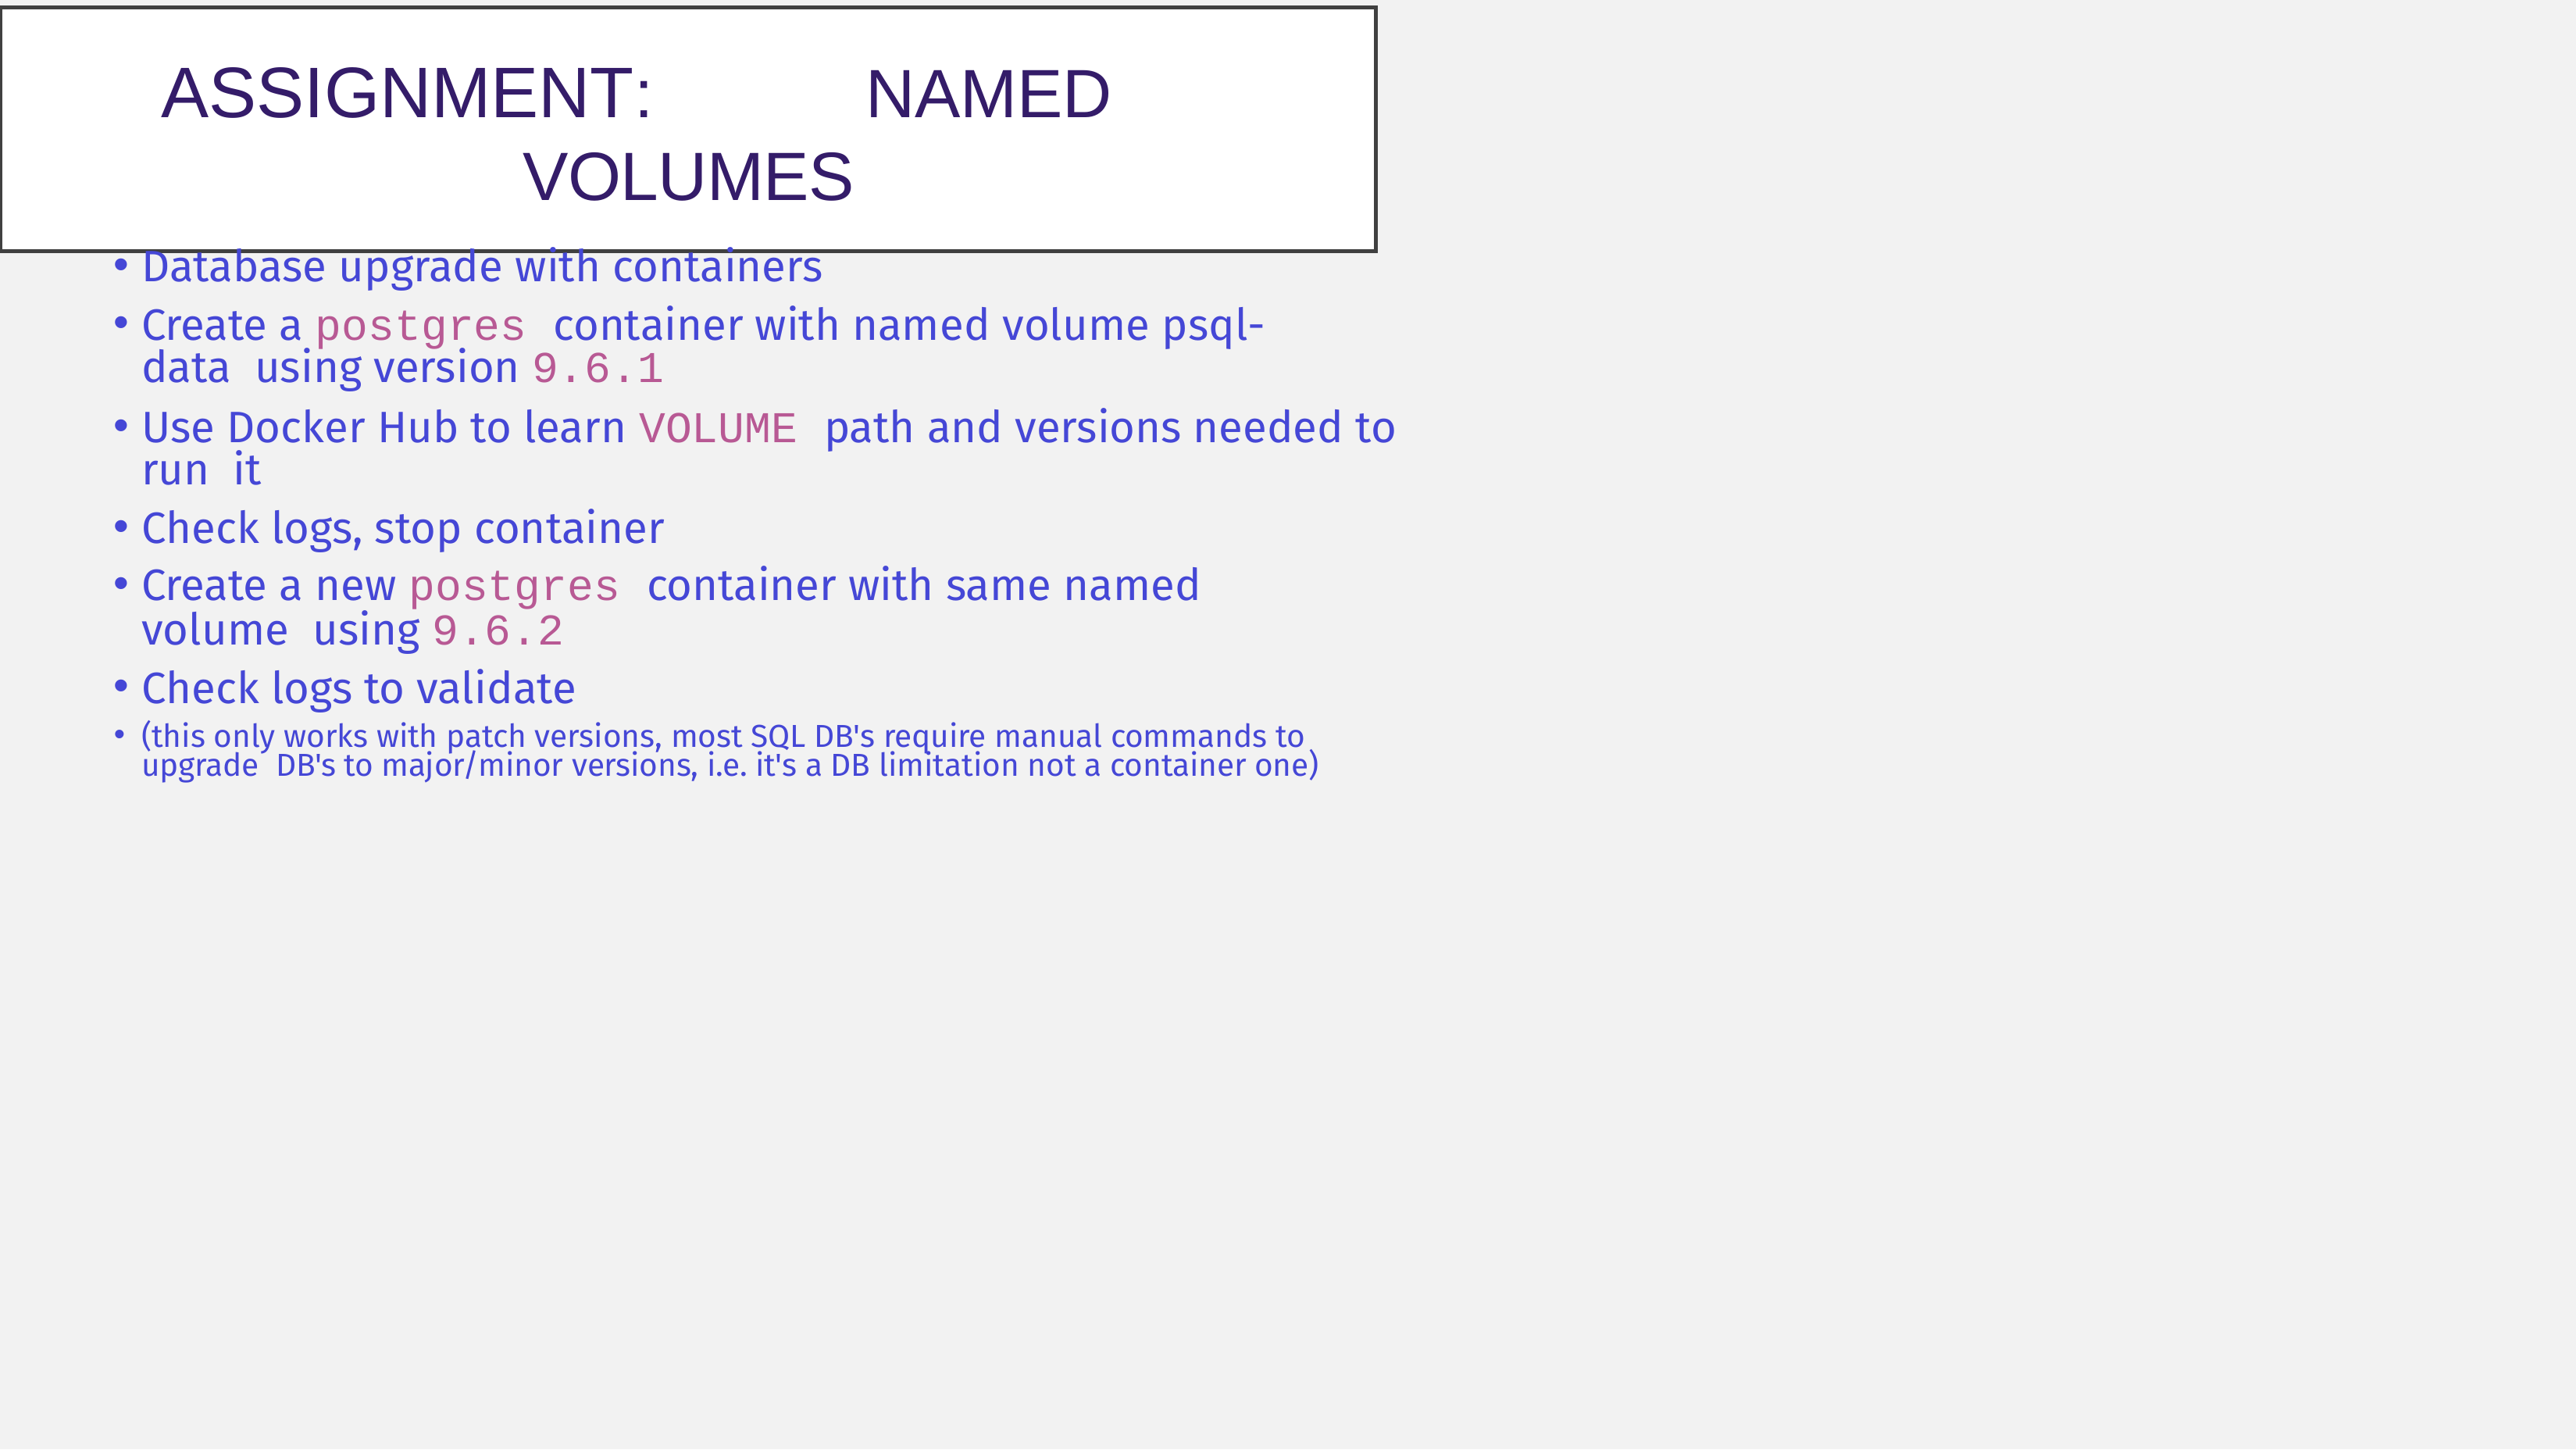

Assignment:	Named	Volumes
Database upgrade with containers
Create a postgres container with named volume psql-data  using version 9.6.1
Use Docker Hub to learn VOLUME path and versions needed to run  it
Check logs, stop container
Create a new postgres container with same named volume  using 9.6.2
Check logs to validate
(this only works with patch versions, most SQL DB's require manual commands to upgrade  DB's to major/minor versions, i.e. it's a DB limitation not a container one)